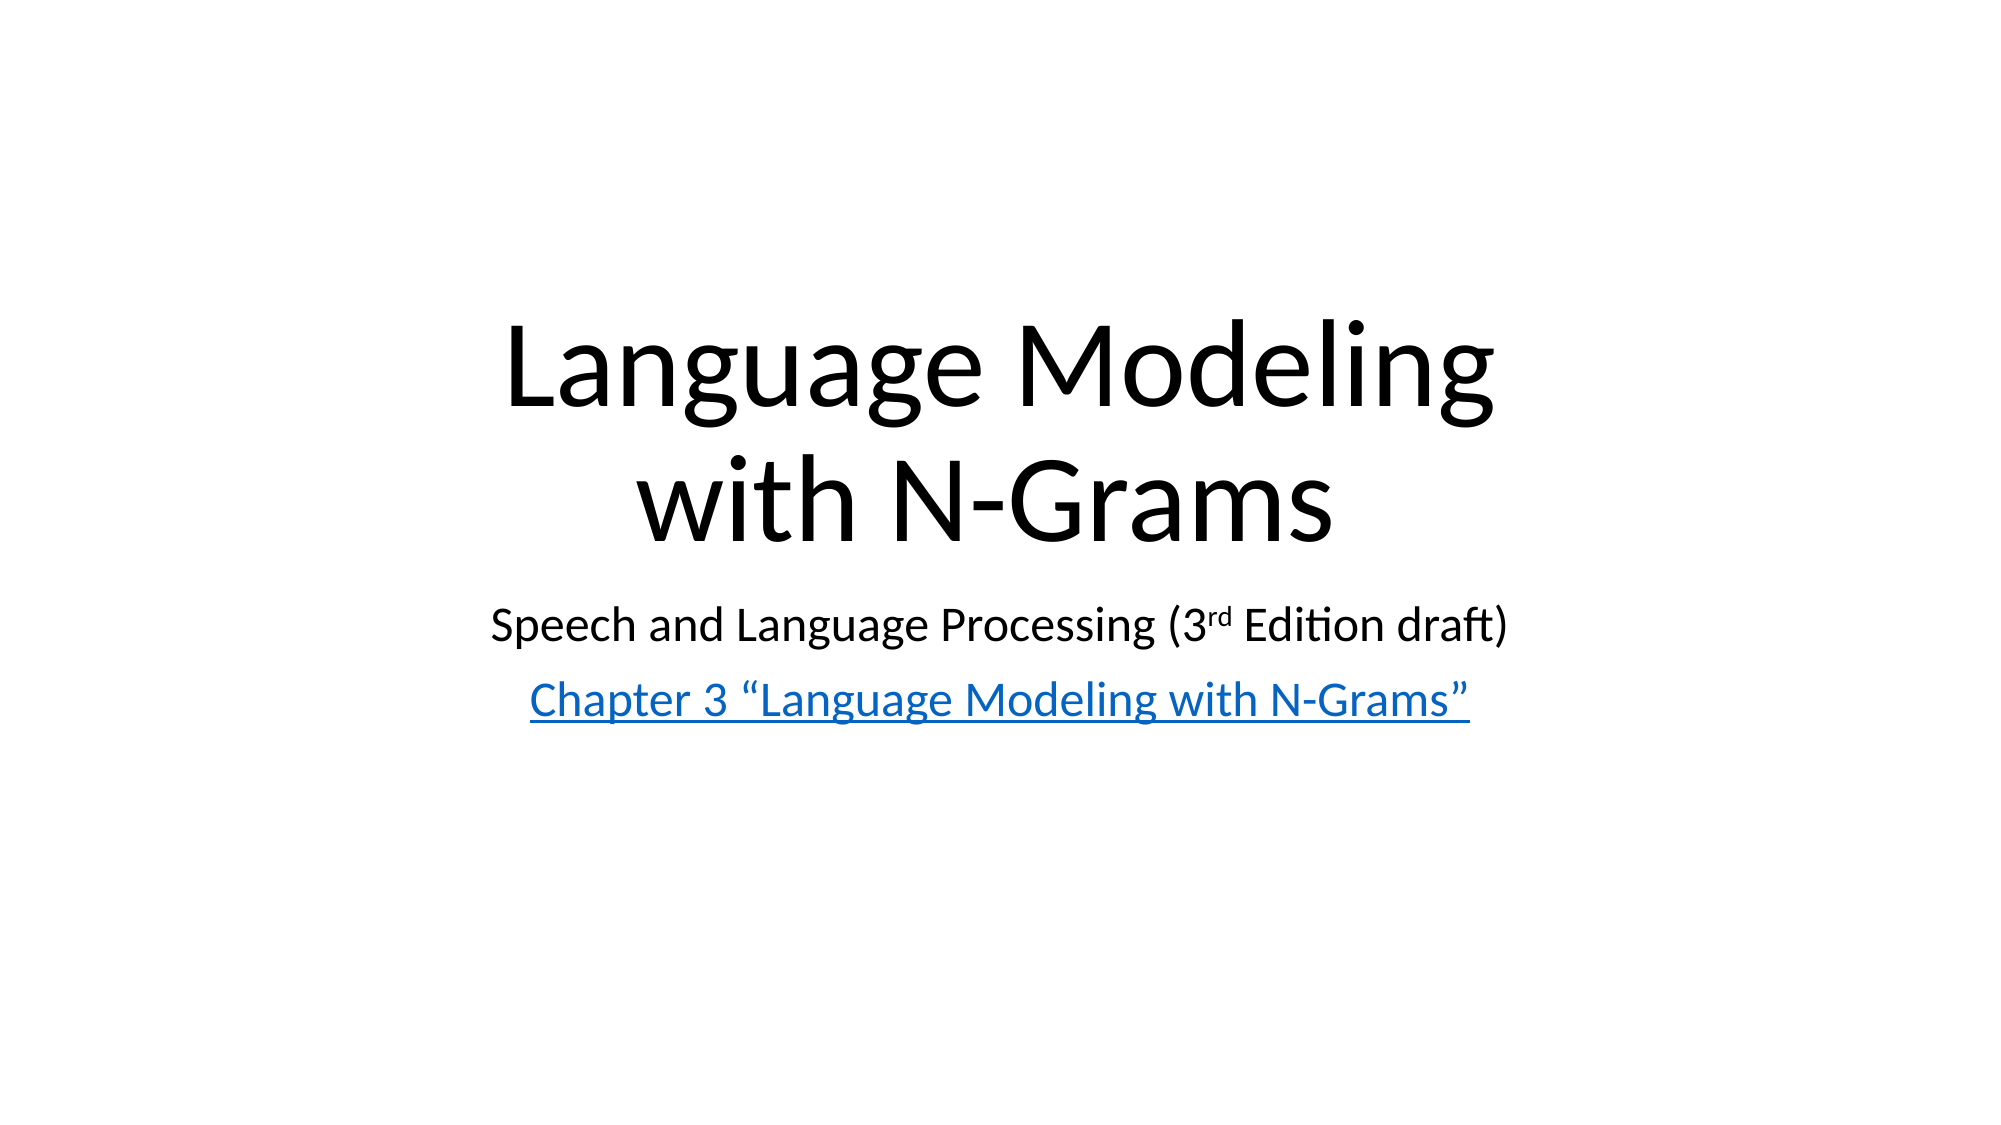

# Language Modeling with N-Grams
Speech and Language Processing (3rd Edition draft)
Chapter 3 “Language Modeling with N-Grams”